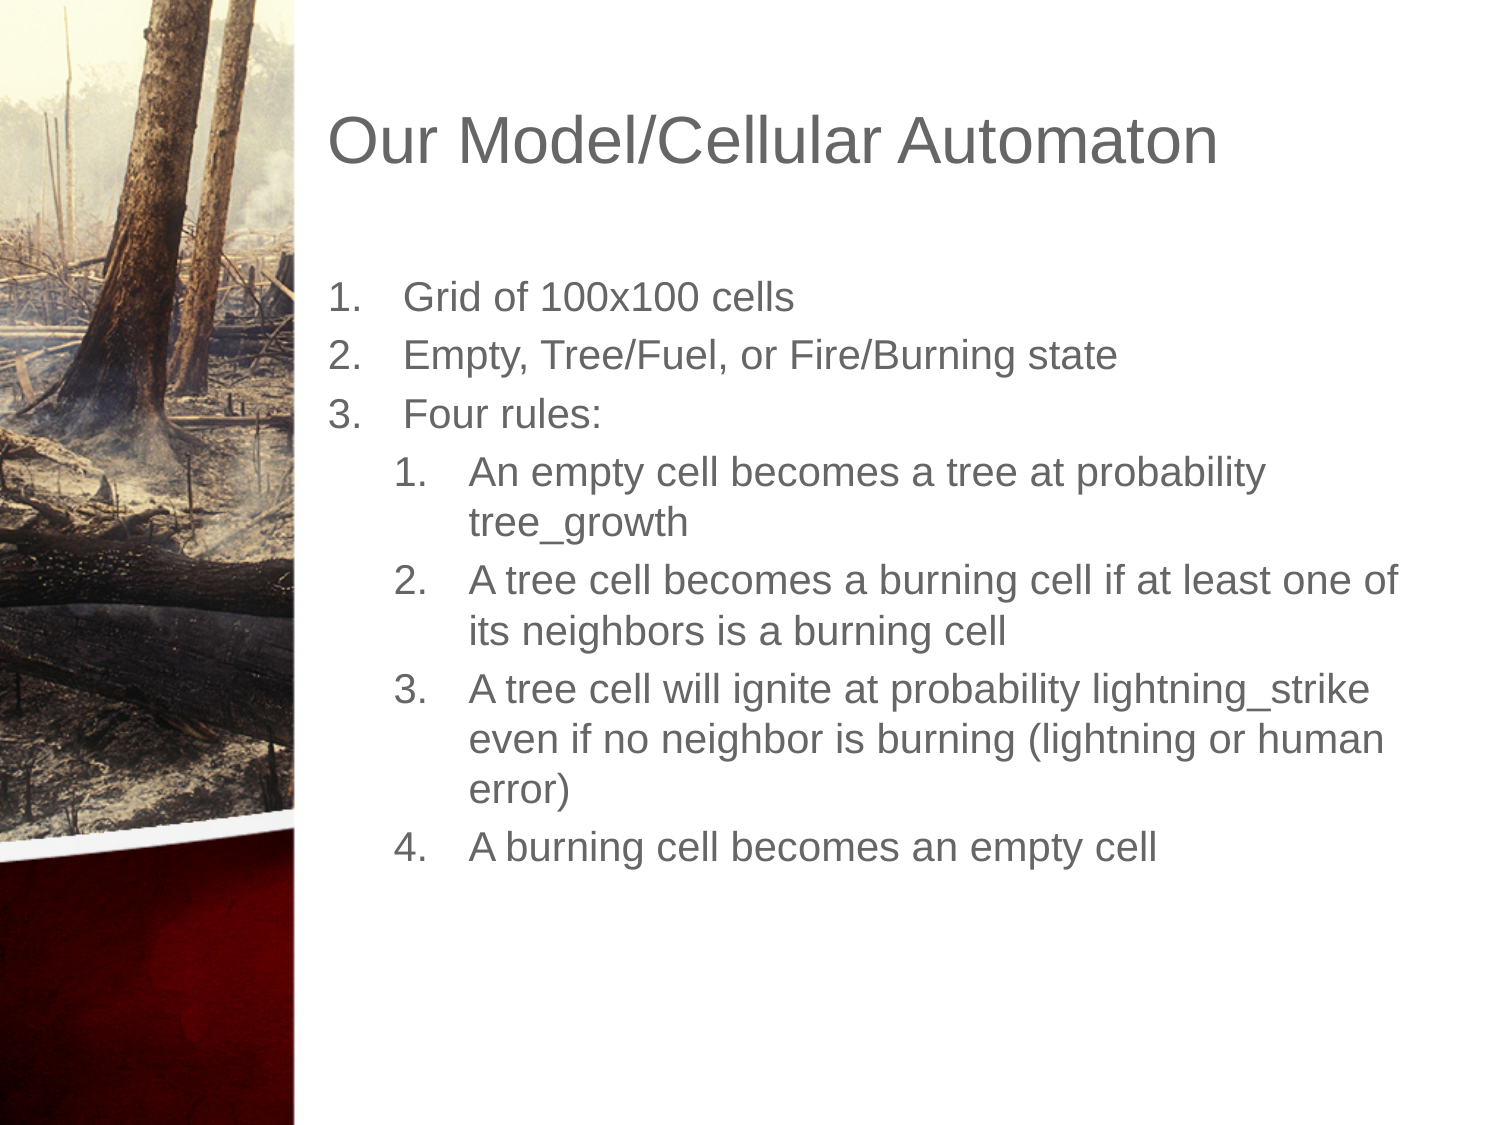

# Our Model/Cellular Automaton
Grid of 100x100 cells
Empty, Tree/Fuel, or Fire/Burning state
Four rules:
An empty cell becomes a tree at probability tree_growth
A tree cell becomes a burning cell if at least one of its neighbors is a burning cell
A tree cell will ignite at probability lightning_strike even if no neighbor is burning (lightning or human error)
A burning cell becomes an empty cell